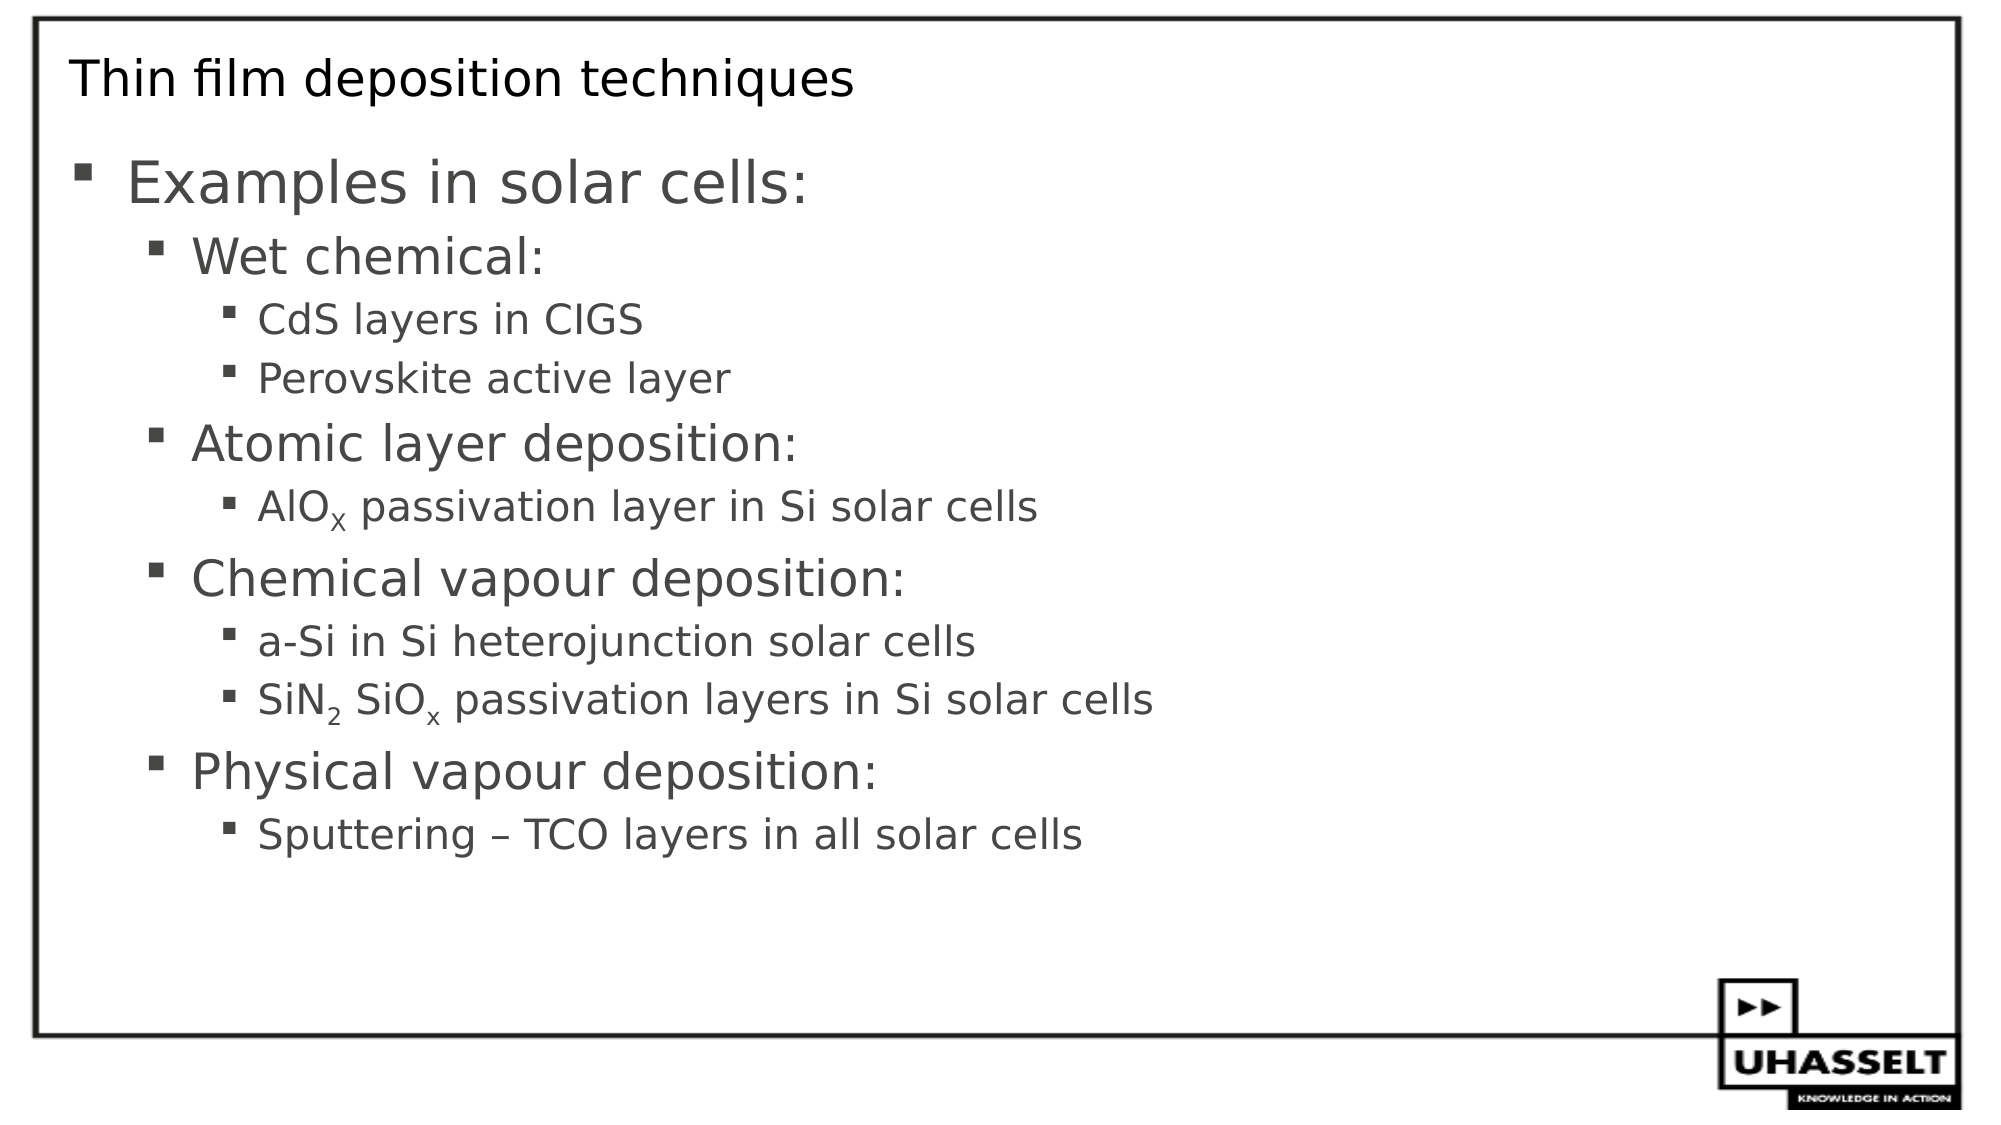

# Thin film deposition techniques
Examples in solar cells:
Wet chemical:
CdS layers in CIGS
Perovskite active layer
Atomic layer deposition:
AlOX passivation layer in Si solar cells
Chemical vapour deposition:
a-Si in Si heterojunction solar cells
SiN2 SiOx passivation layers in Si solar cells
Physical vapour deposition:
Sputtering – TCO layers in all solar cells